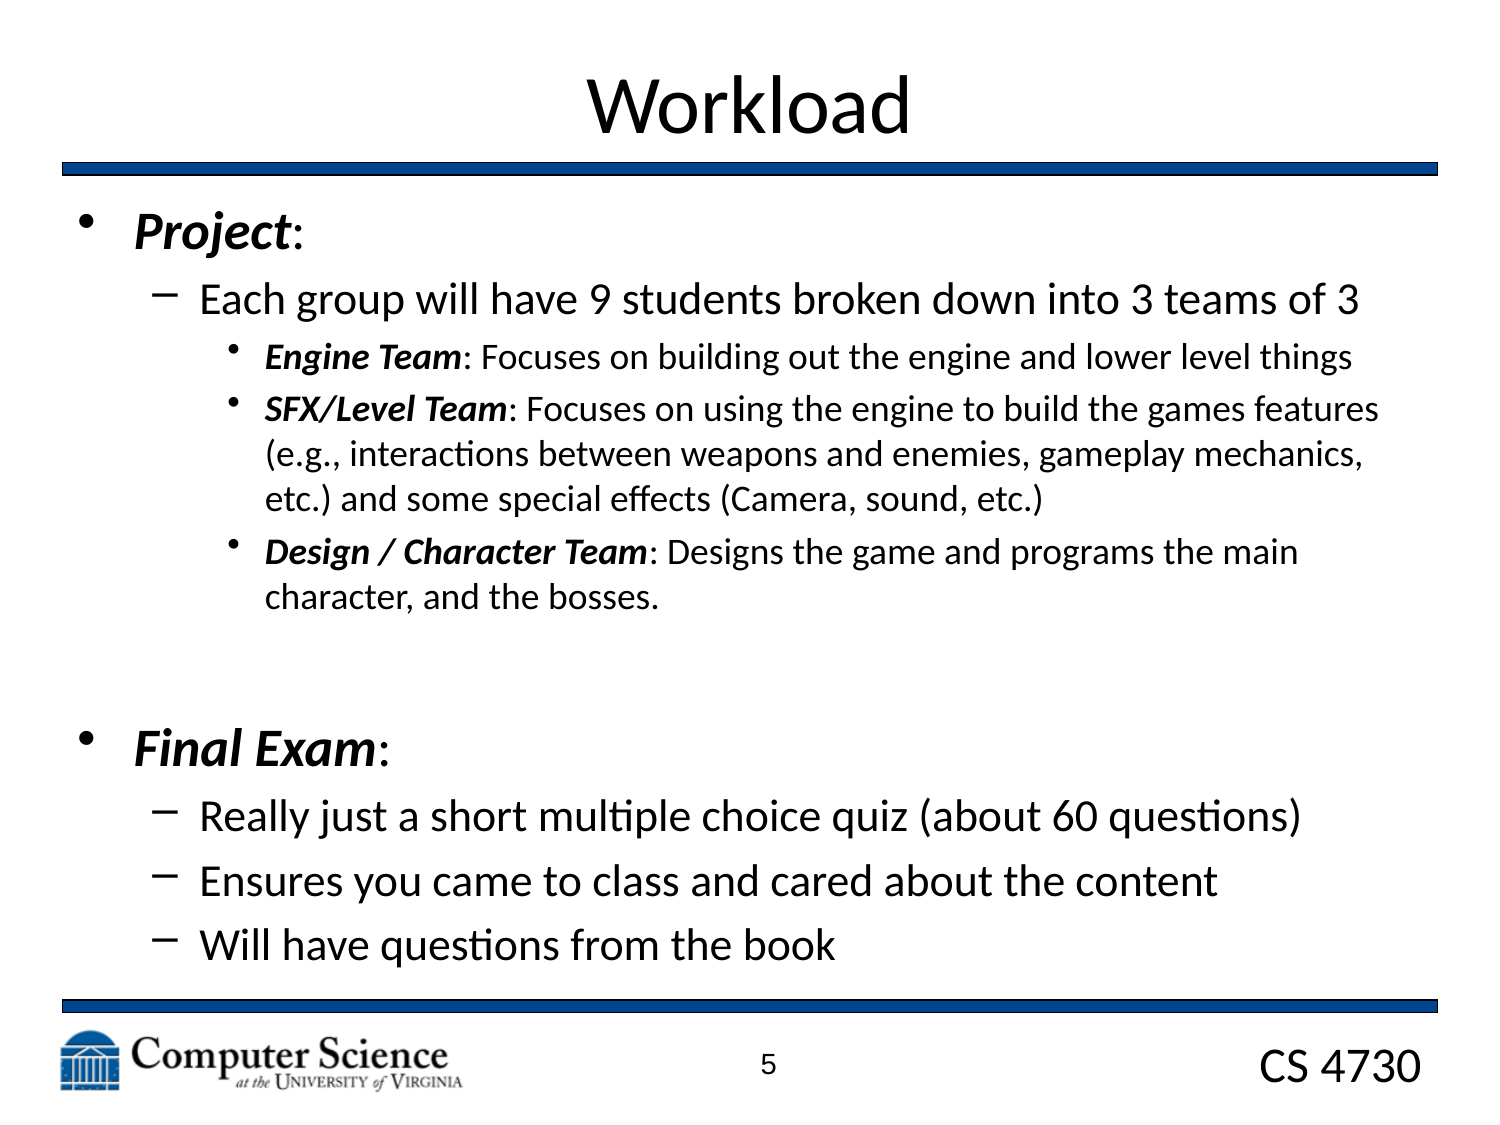

# Workload
Project:
Each group will have 9 students broken down into 3 teams of 3
Engine Team: Focuses on building out the engine and lower level things
SFX/Level Team: Focuses on using the engine to build the games features (e.g., interactions between weapons and enemies, gameplay mechanics, etc.) and some special effects (Camera, sound, etc.)
Design / Character Team: Designs the game and programs the main character, and the bosses.

Final Exam:
Really just a short multiple choice quiz (about 60 questions)
Ensures you came to class and cared about the content
Will have questions from the book
5